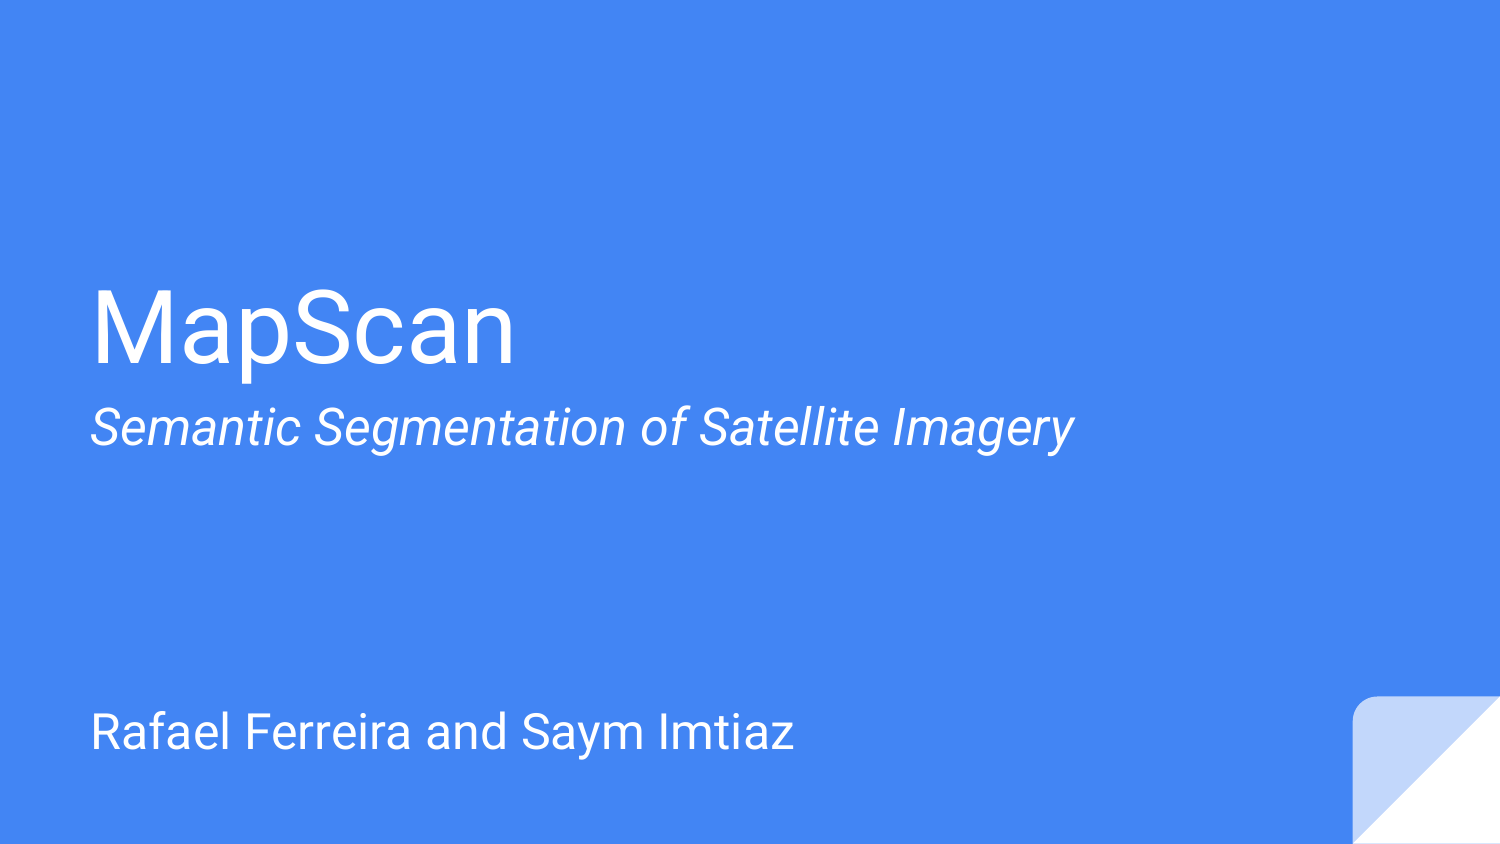

# MapScan
Semantic Segmentation of Satellite Imagery

Rafael Ferreira and Saym Imtiaz